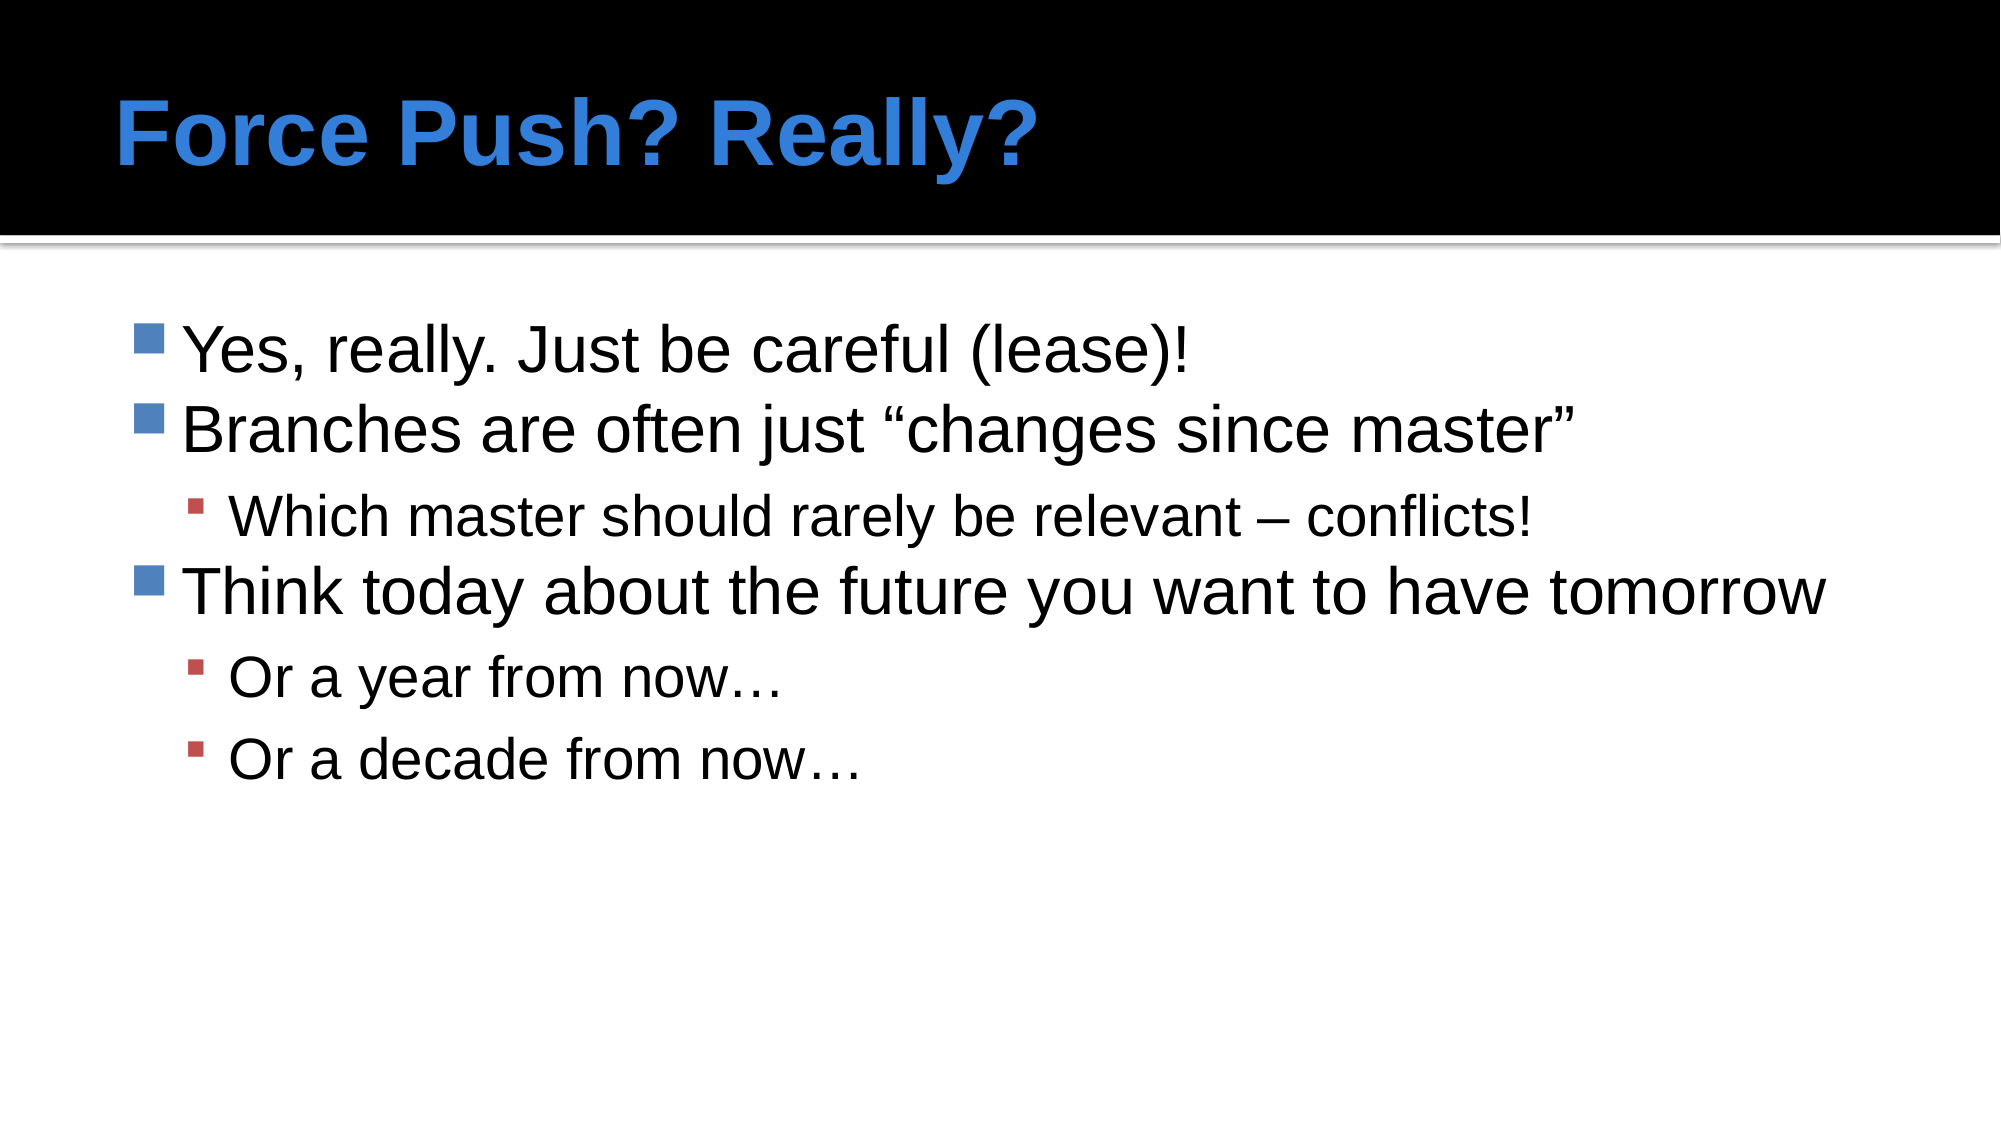

# Force Push? Really?
Yes, really. Just be careful (lease)!
Branches are often just “changes since master”
Which master should rarely be relevant – conflicts!
Think today about the future you want to have tomorrow
Or a year from now…
Or a decade from now…